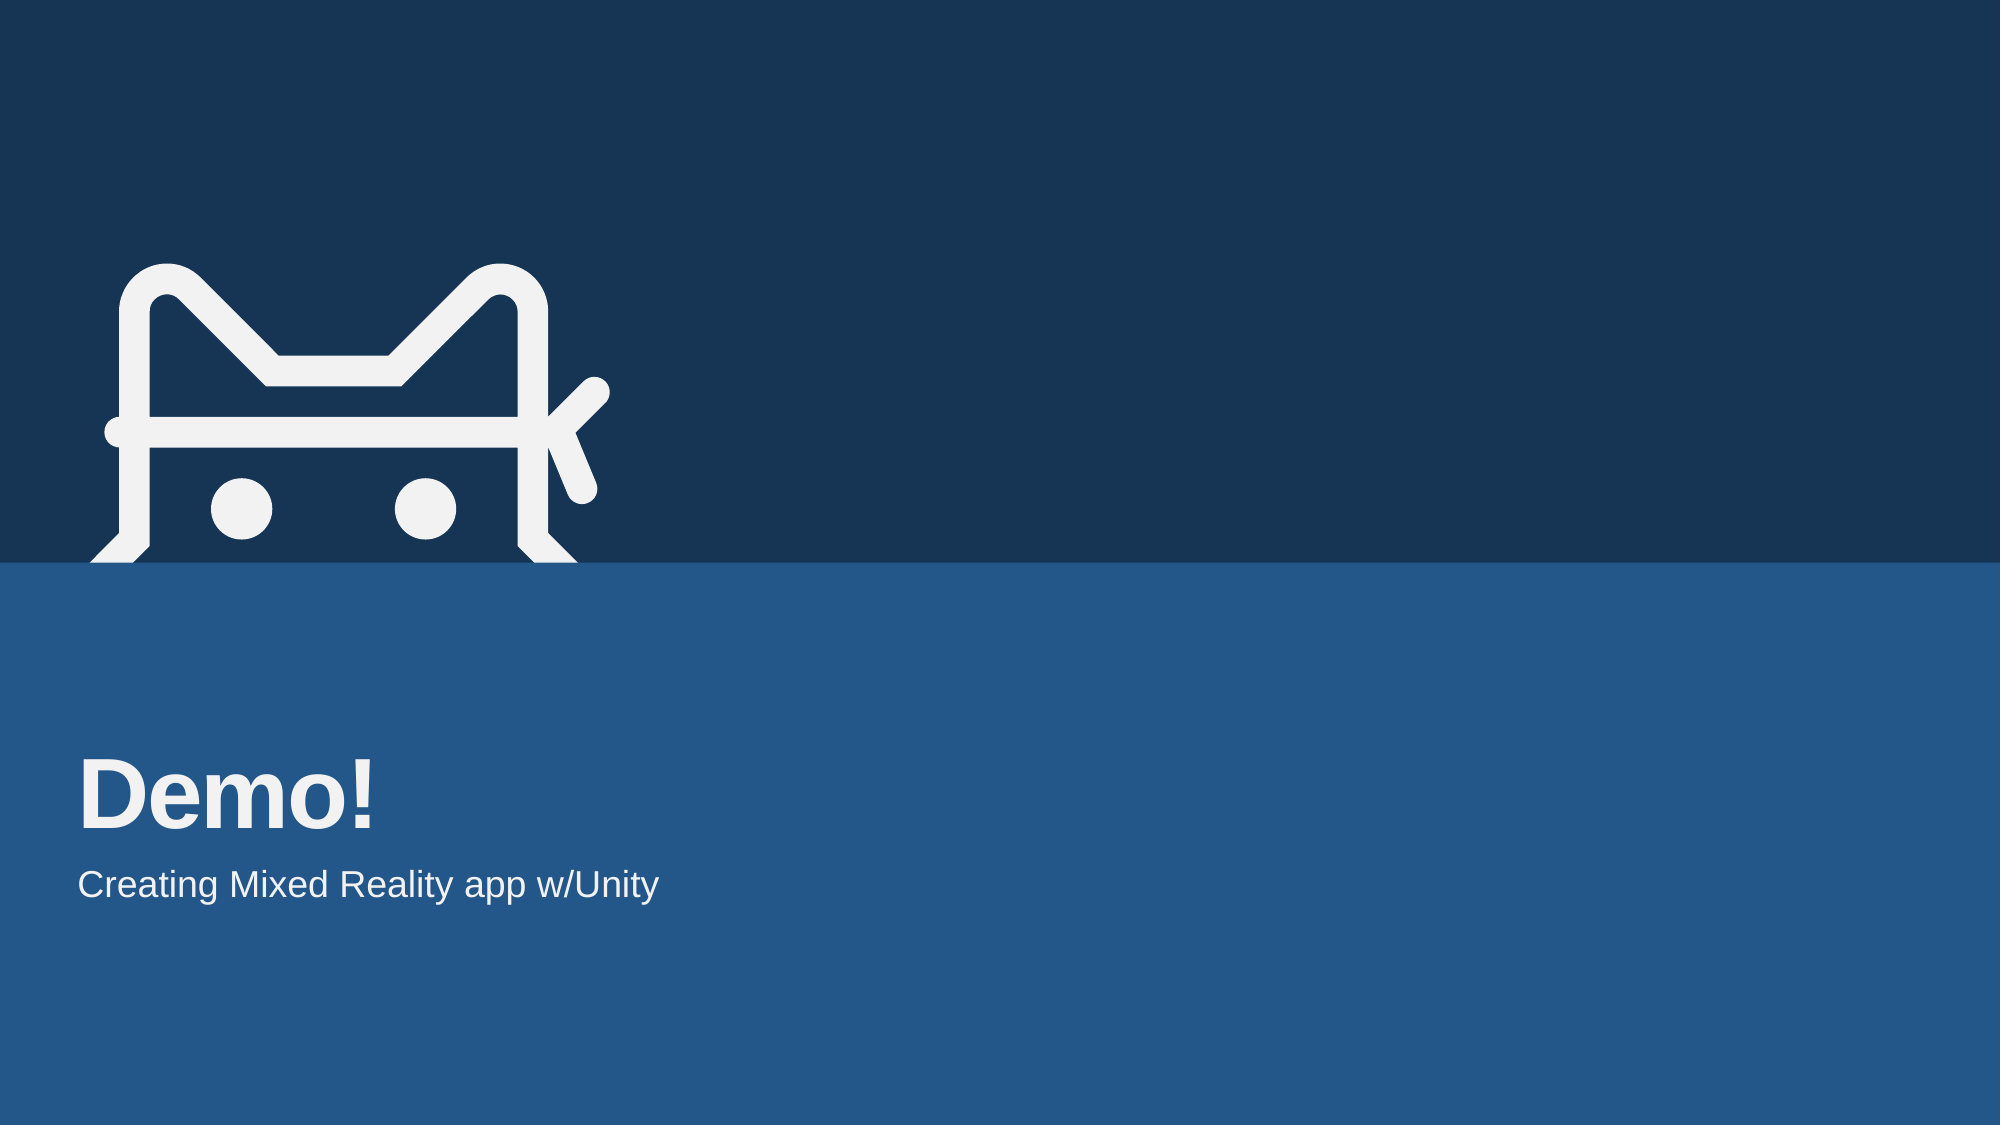

# Demo!
Creating Mixed Reality app w/Unity